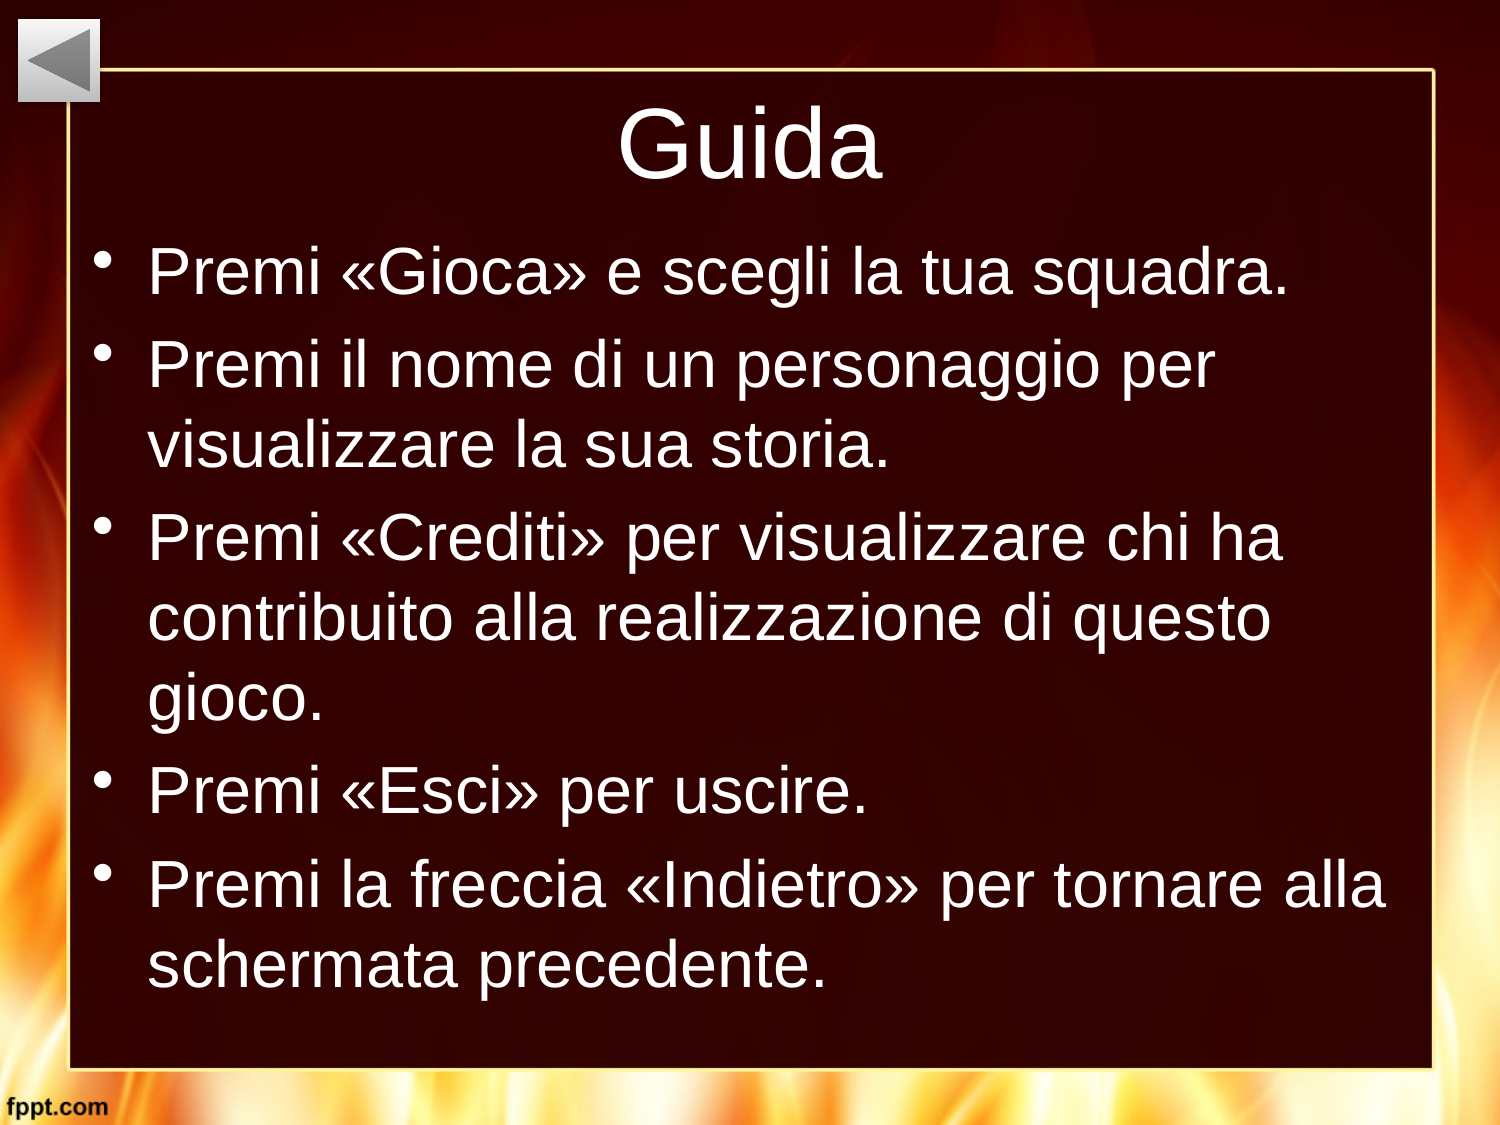

# Guida
Premi «Gioca» e scegli la tua squadra.
Premi il nome di un personaggio per visualizzare la sua storia.
Premi «Crediti» per visualizzare chi ha contribuito alla realizzazione di questo gioco.
Premi «Esci» per uscire.
Premi la freccia «Indietro» per tornare alla schermata precedente.